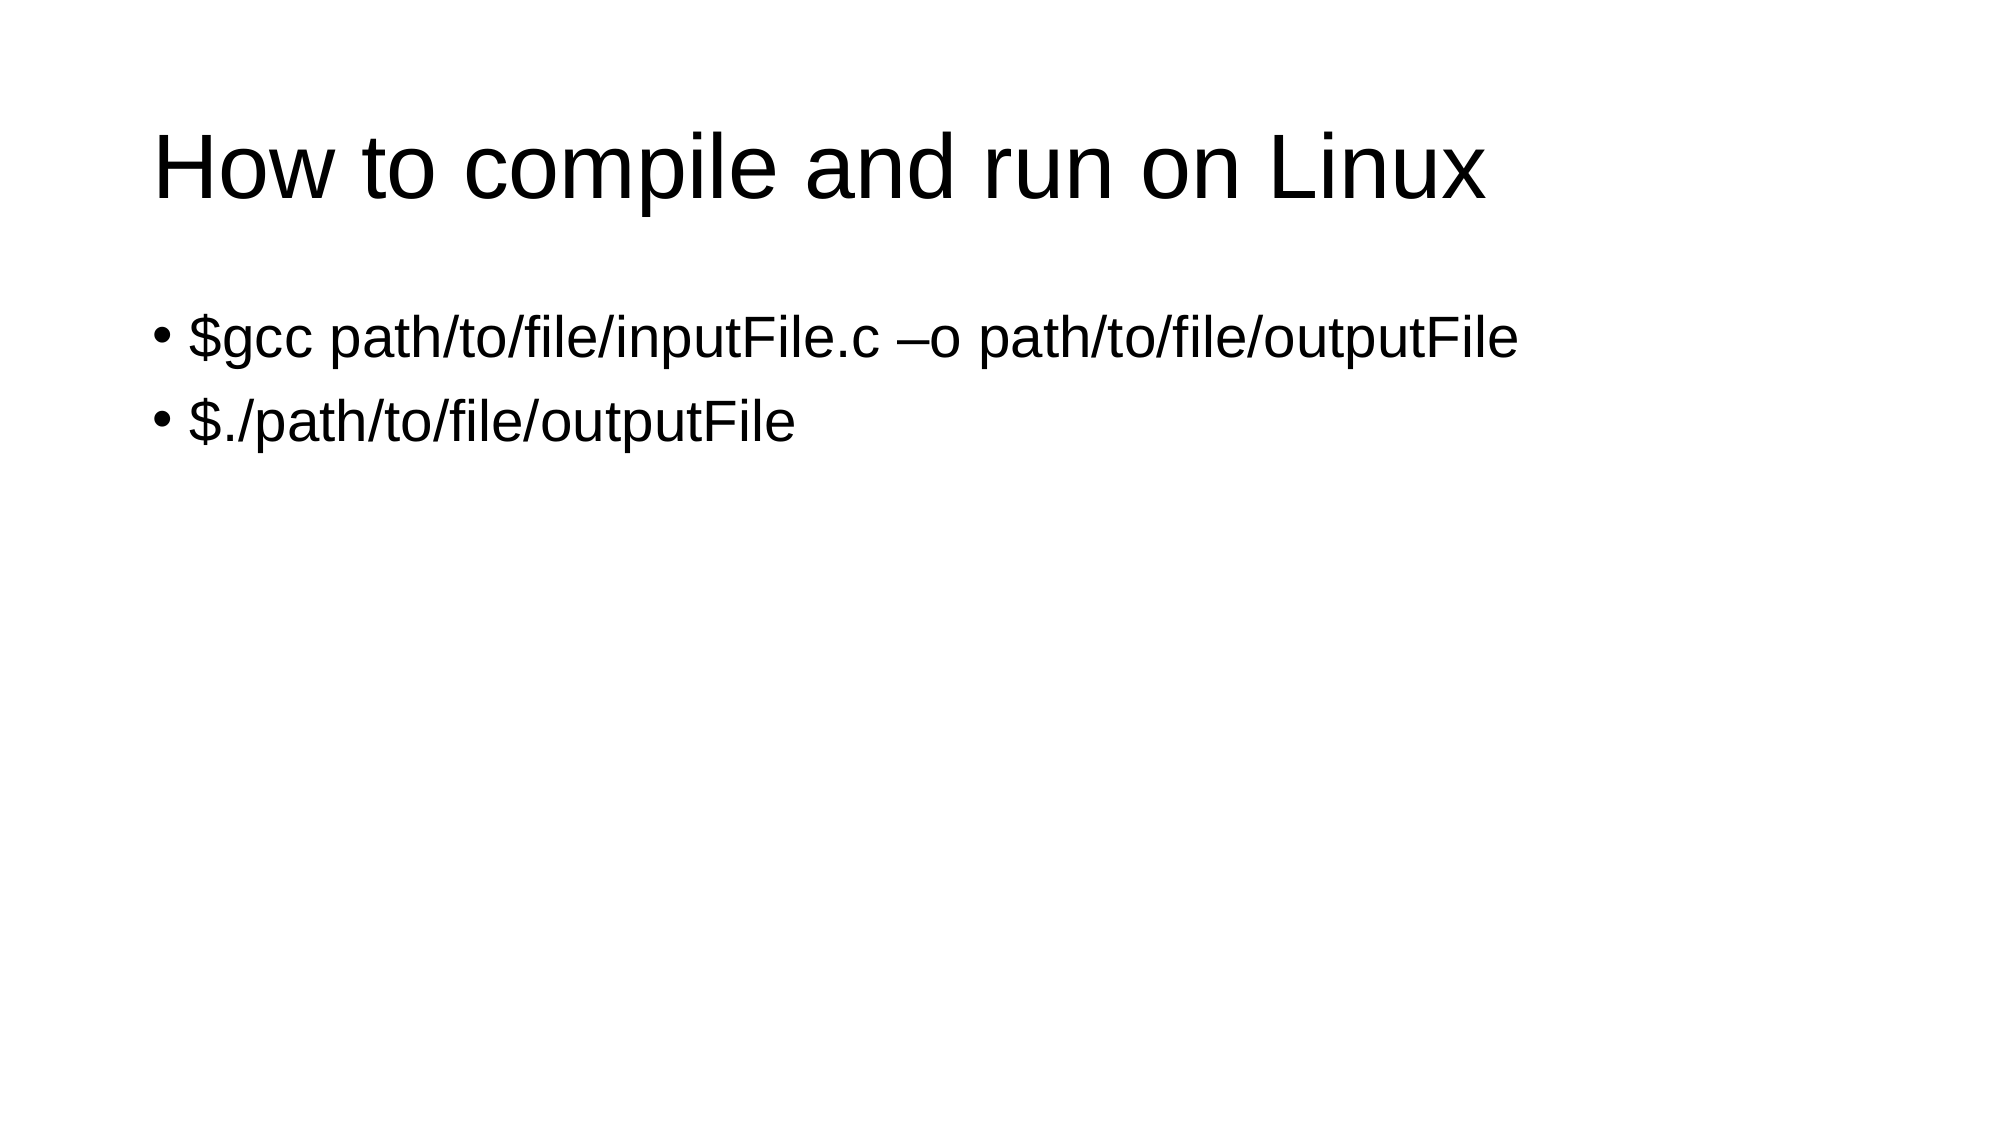

# How to compile and run on Linux
$gcc path/to/file/inputFile.c –o path/to/file/outputFile
$./path/to/file/outputFile